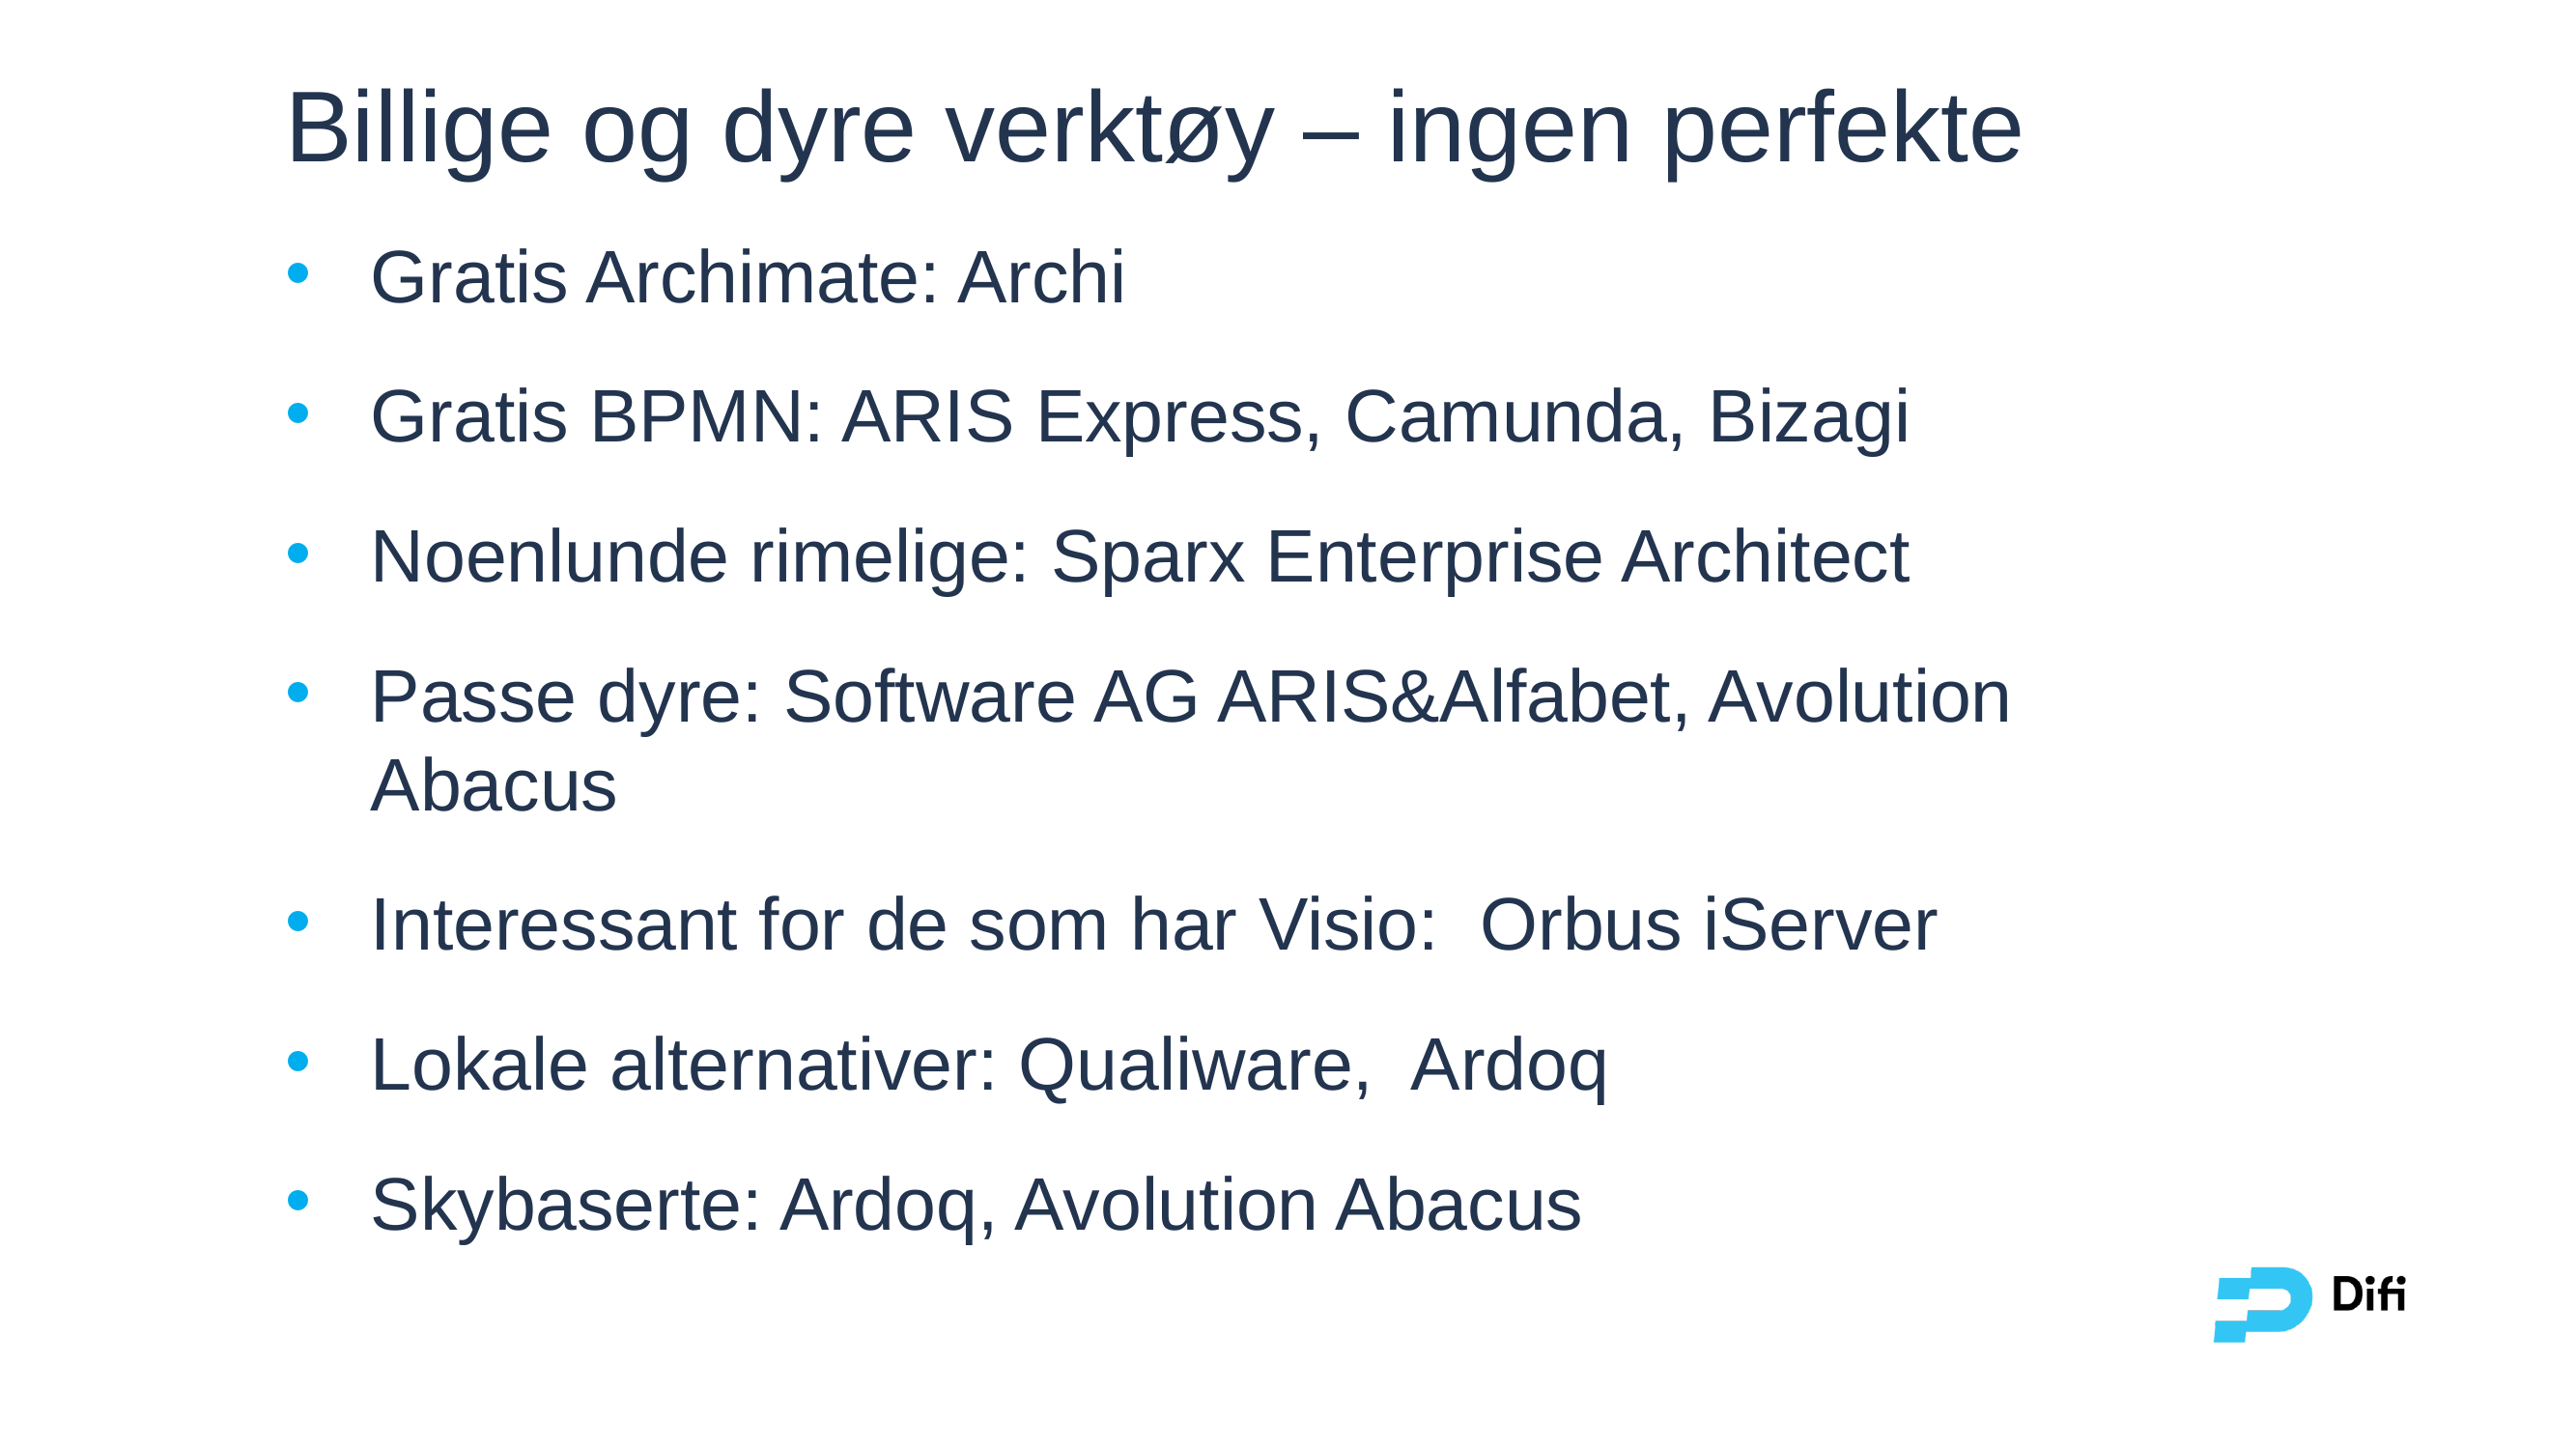

# Billige og dyre verktøy – ingen perfekte
Gratis Archimate: Archi
Gratis BPMN: ARIS Express, Camunda, Bizagi
Noenlunde rimelige: Sparx Enterprise Architect
Passe dyre: Software AG ARIS&Alfabet, Avolution Abacus
Interessant for de som har Visio:  Orbus iServer
Lokale alternativer: Qualiware,  Ardoq
Skybaserte: Ardoq, Avolution Abacus